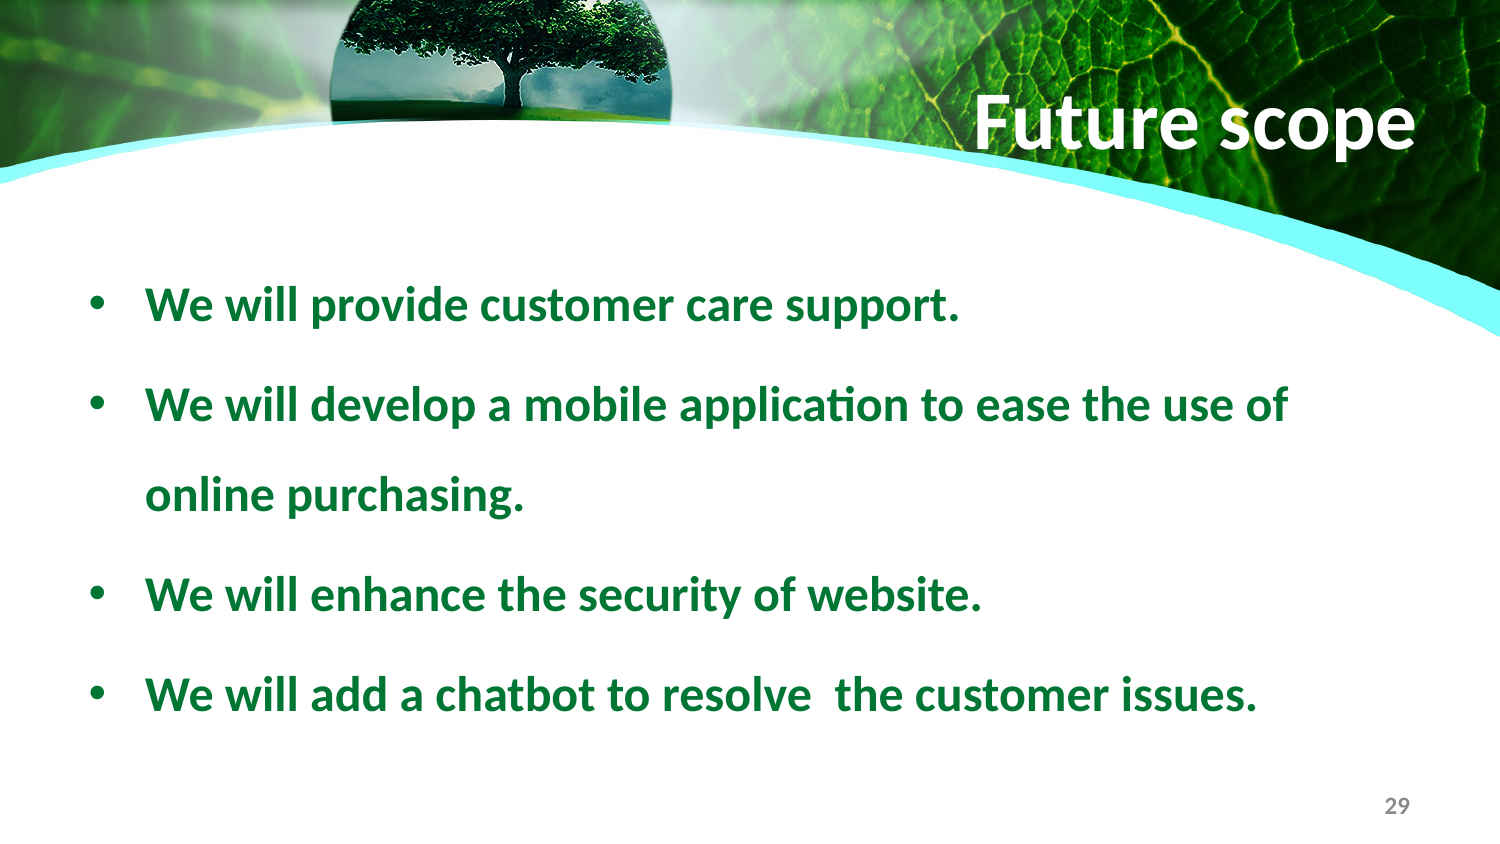

# Future scope
We will provide customer care support.
We will develop a mobile application to ease the use of online purchasing.
We will enhance the security of website.
We will add a chatbot to resolve  the customer issues.

29